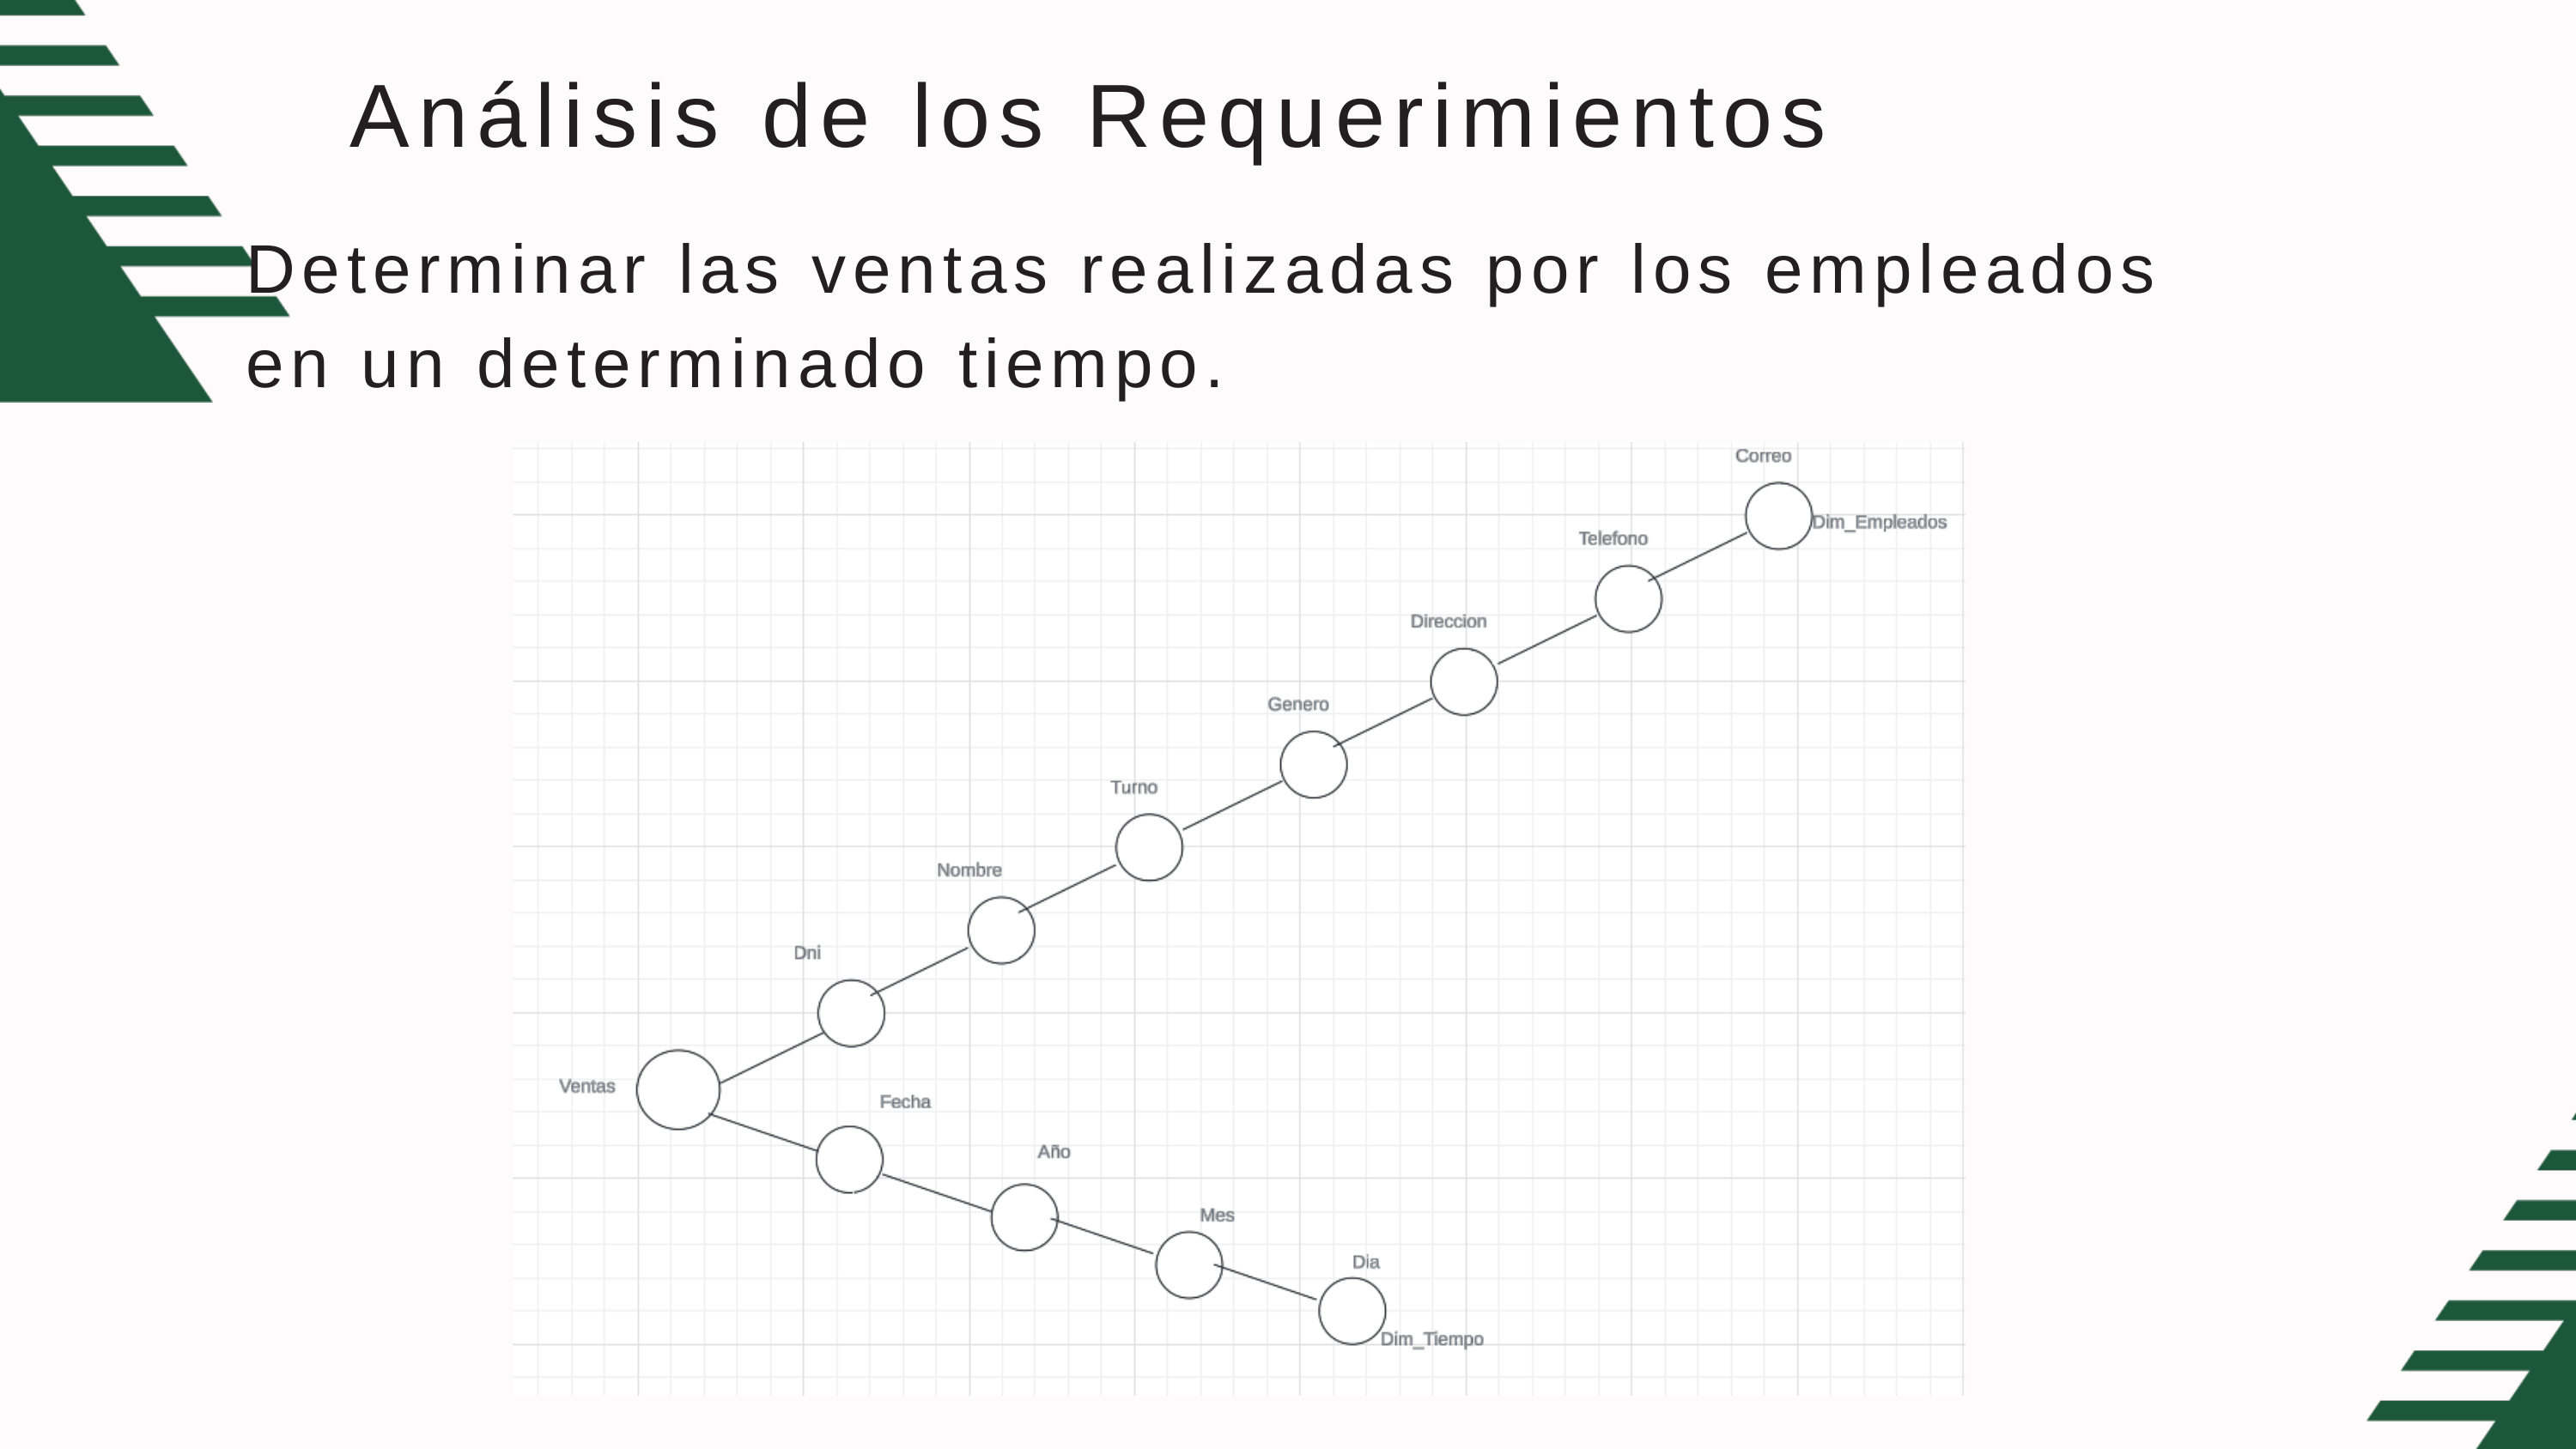

Análisis de los Requerimientos
Determinar las ventas realizadas por los empleados en un determinado tiempo.